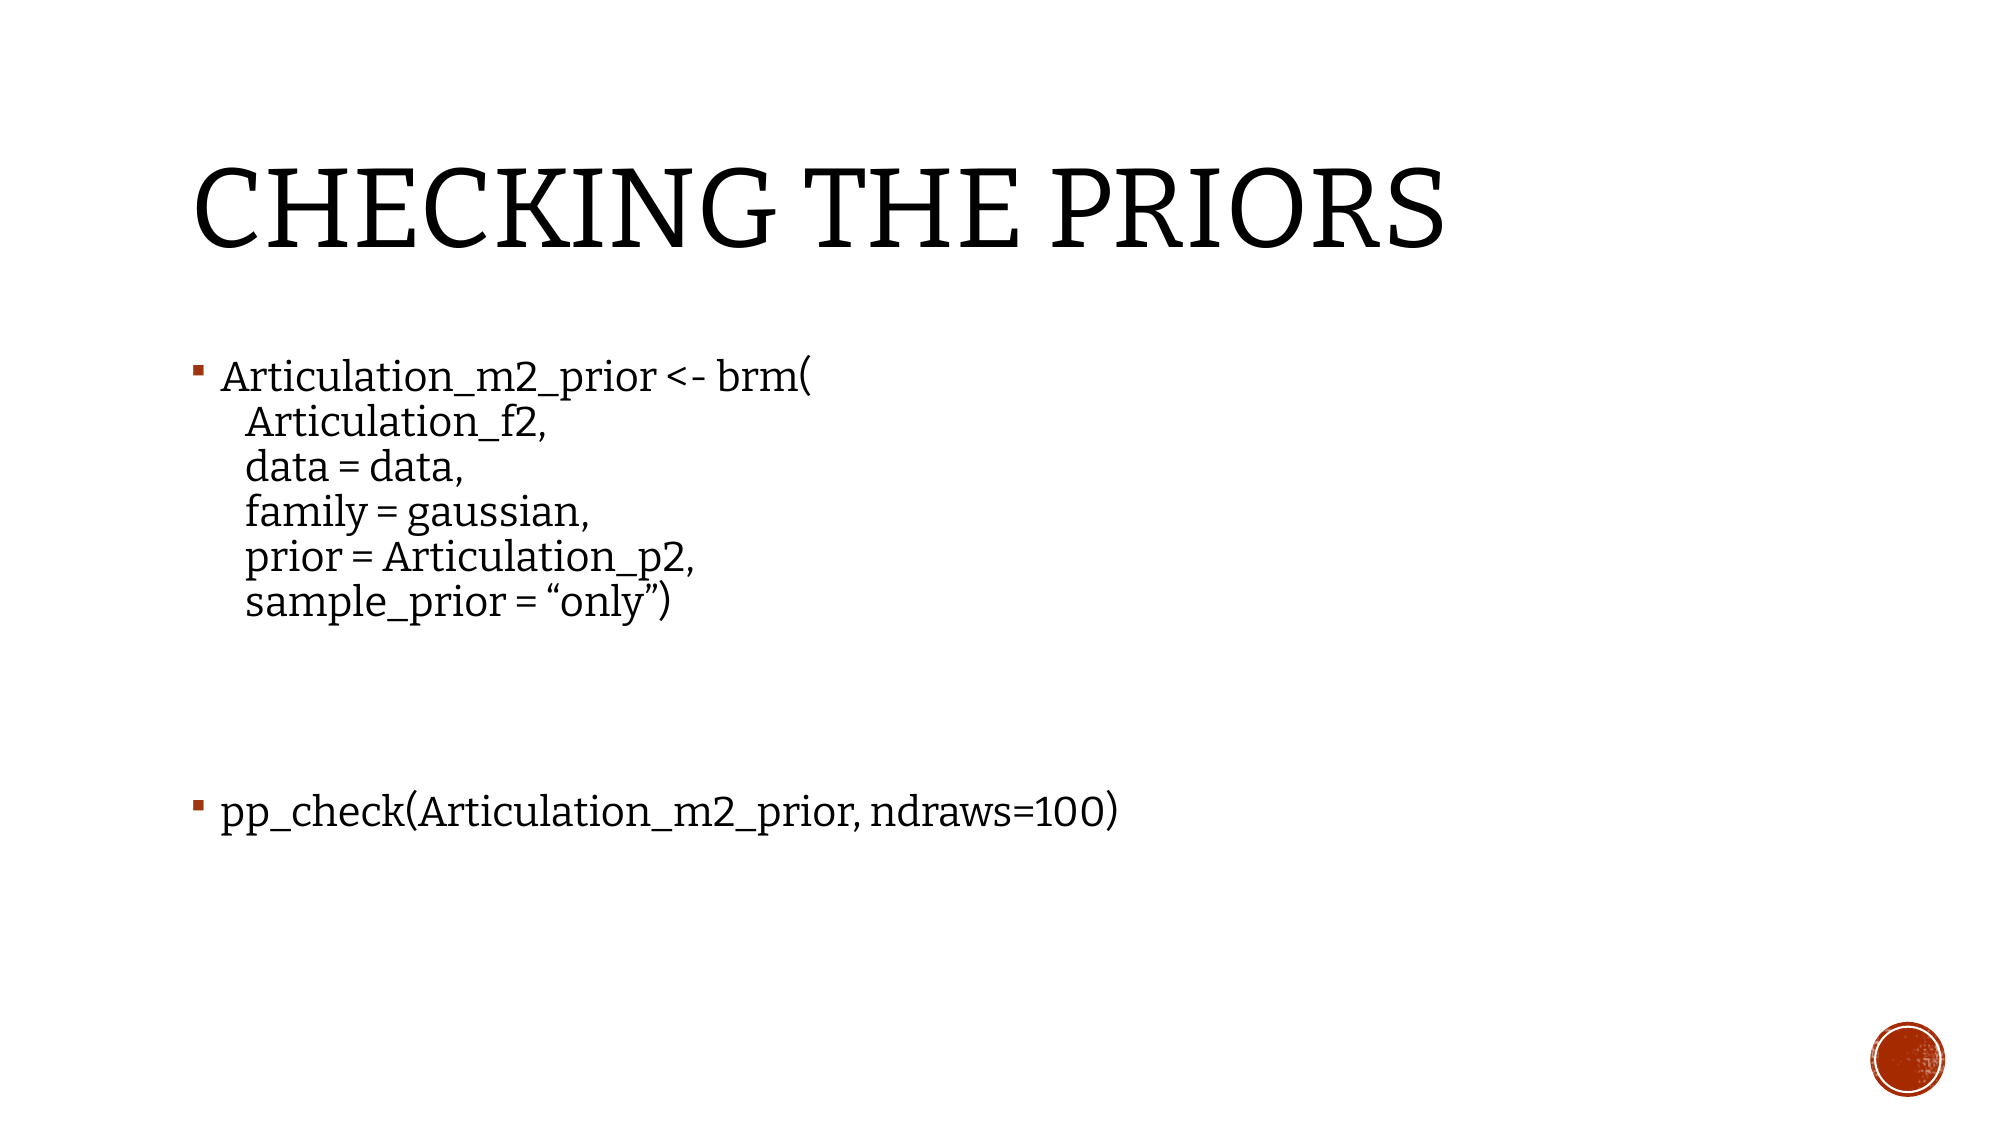

# Checking the priors
Articulation_m2_prior <- brm(
   Articulation_f2,
   data = data,
   family = gaussian,
   prior = Articulation_p2,
   sample_prior = “only”)

pp_check(Articulation_m2_prior, ndraws=100)